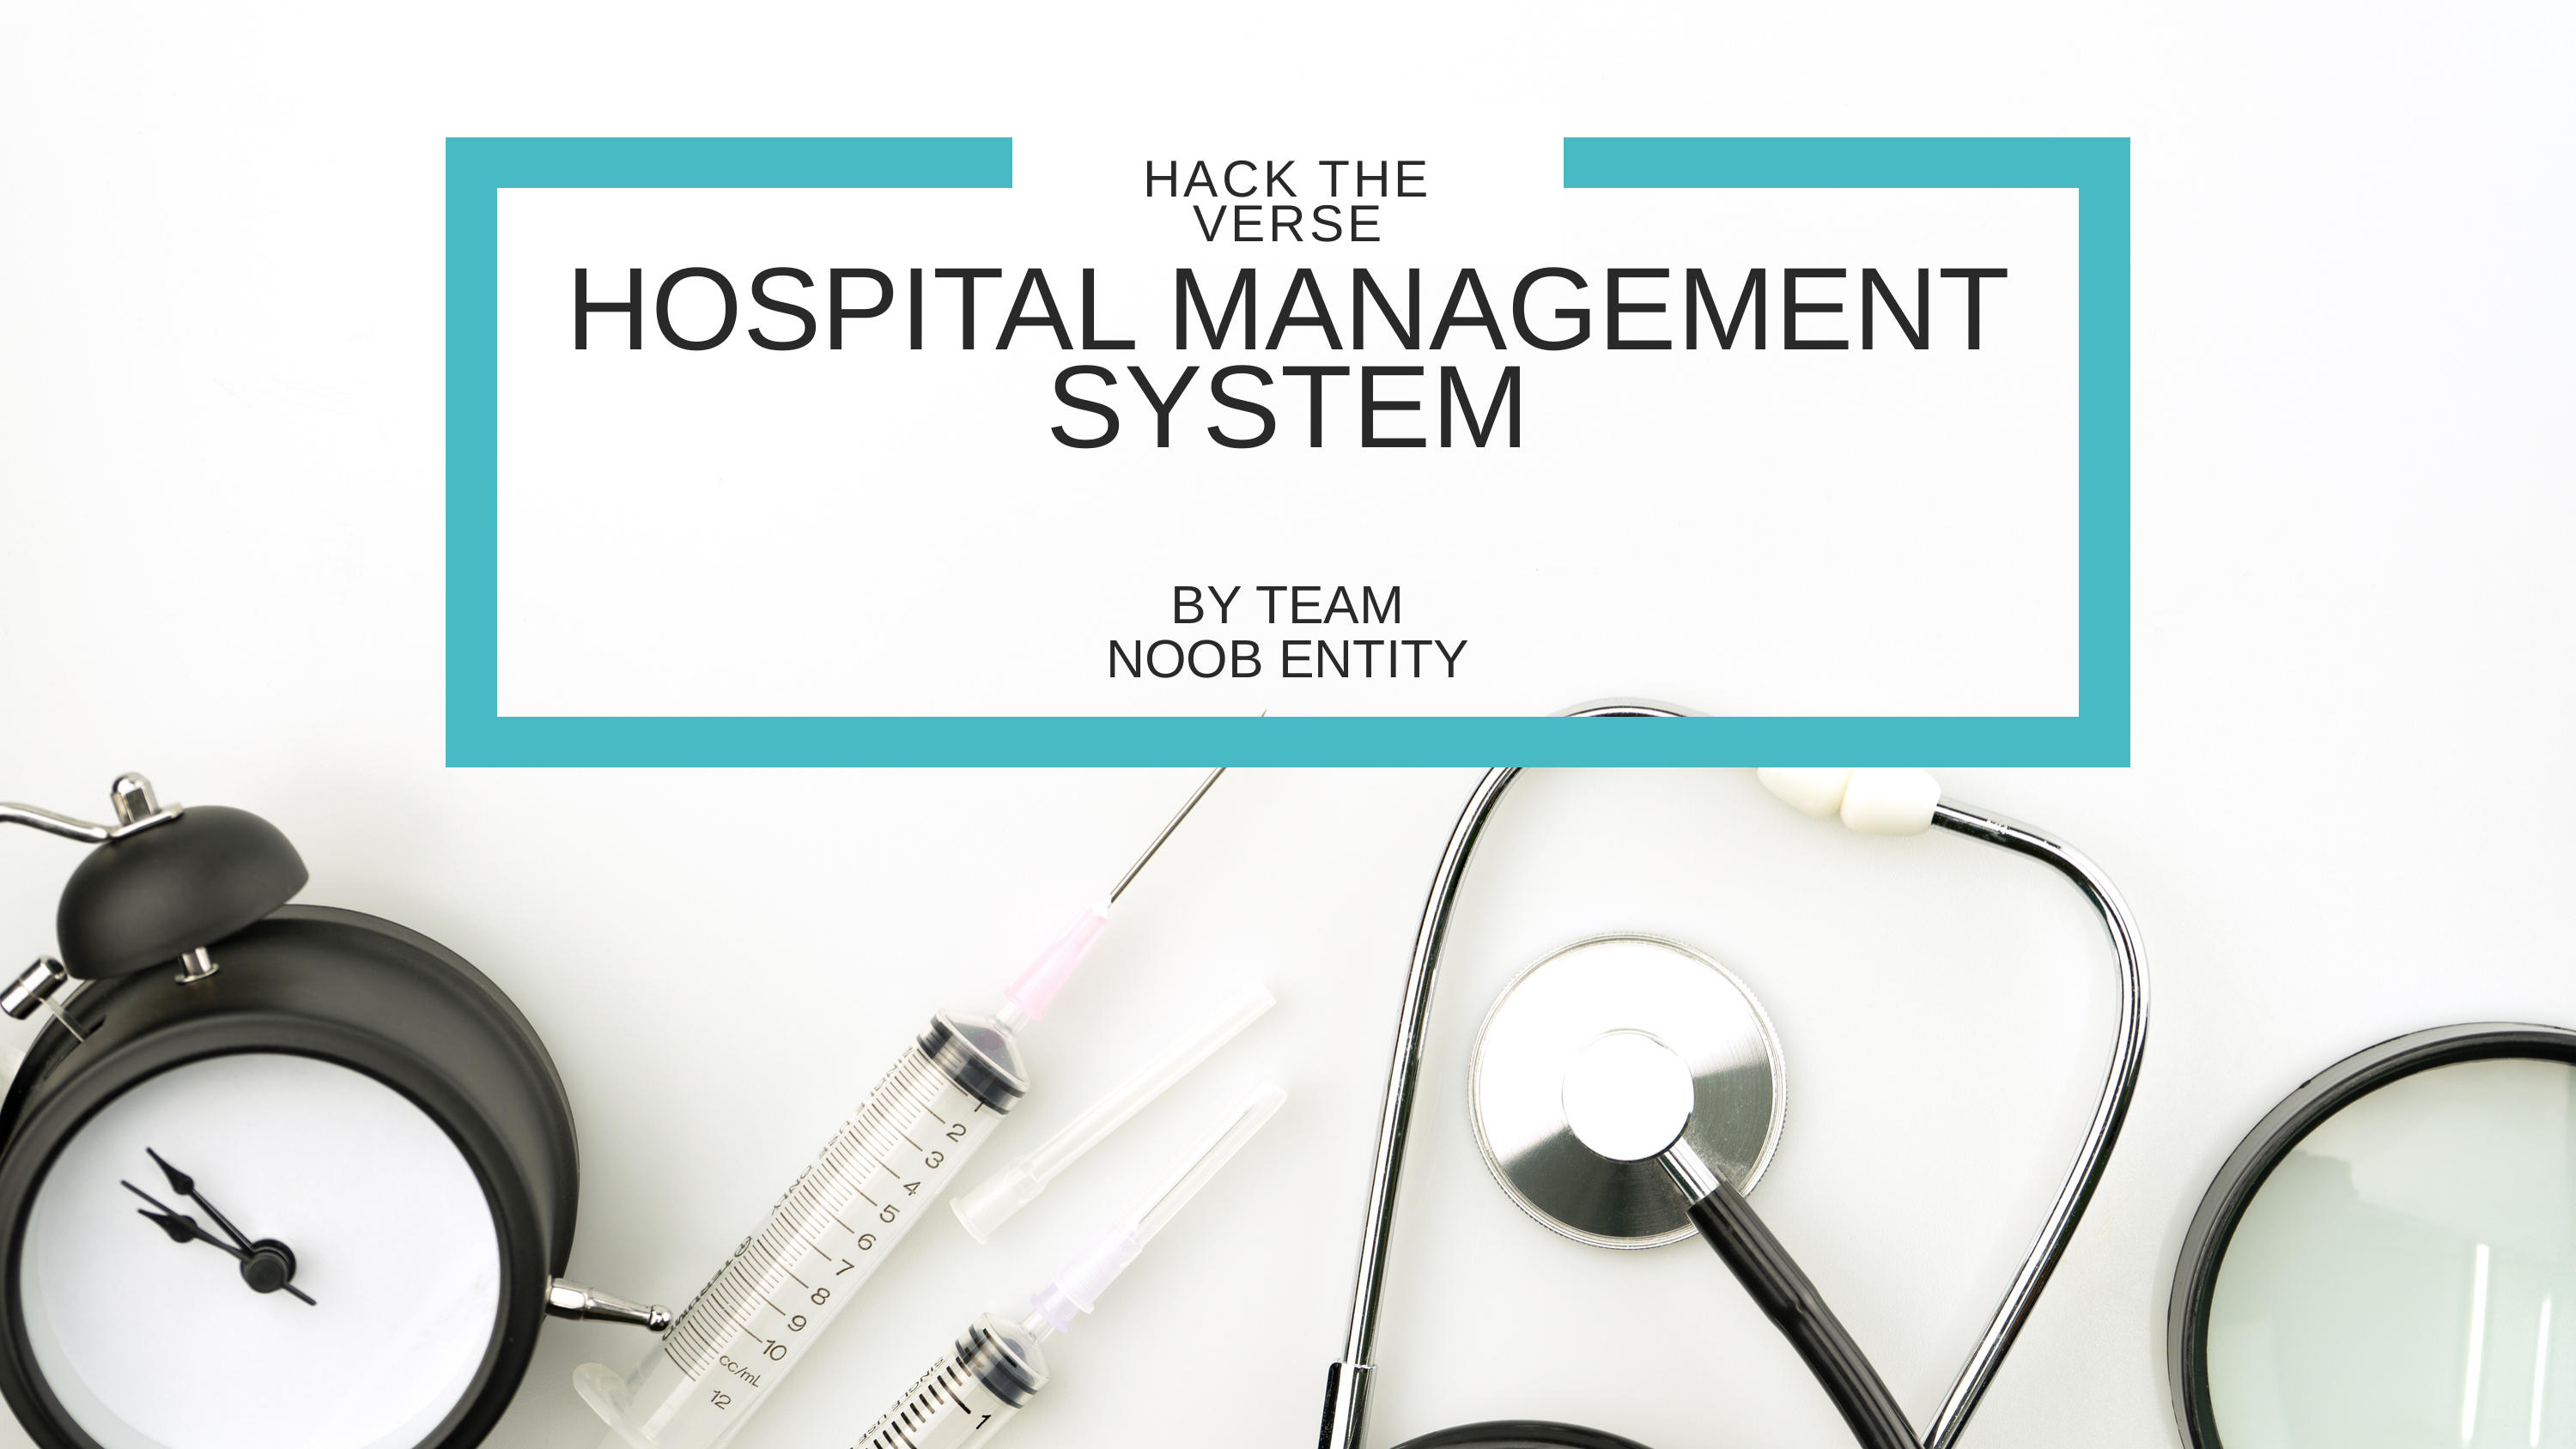

HACK THE VERSE
HOSPITAL MANAGEMENT SYSTEM
BY TEAM
NOOB ENTITY